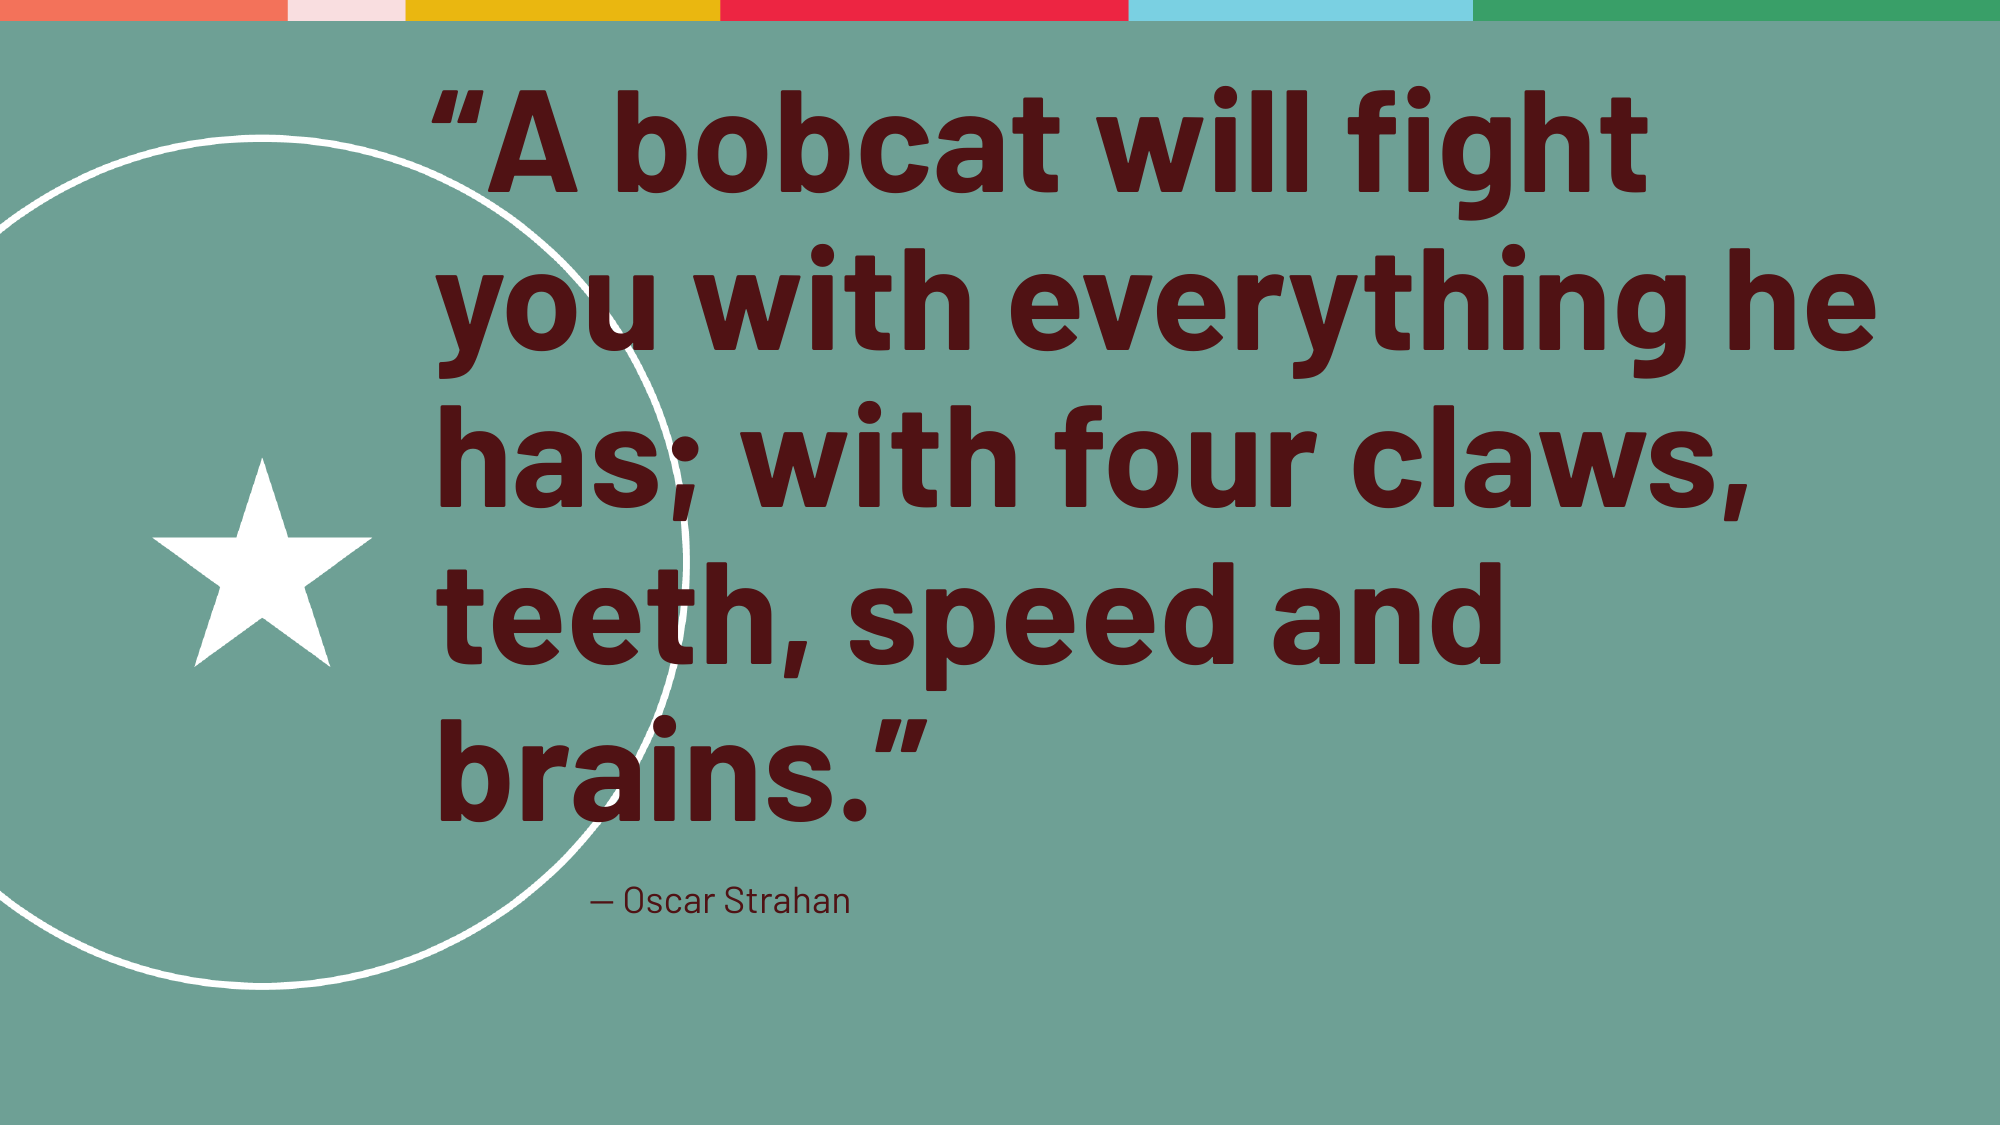

# “A bobcat will fight you with everything he has; with four claws, teeth, speed and brains.”
— Oscar Strahan